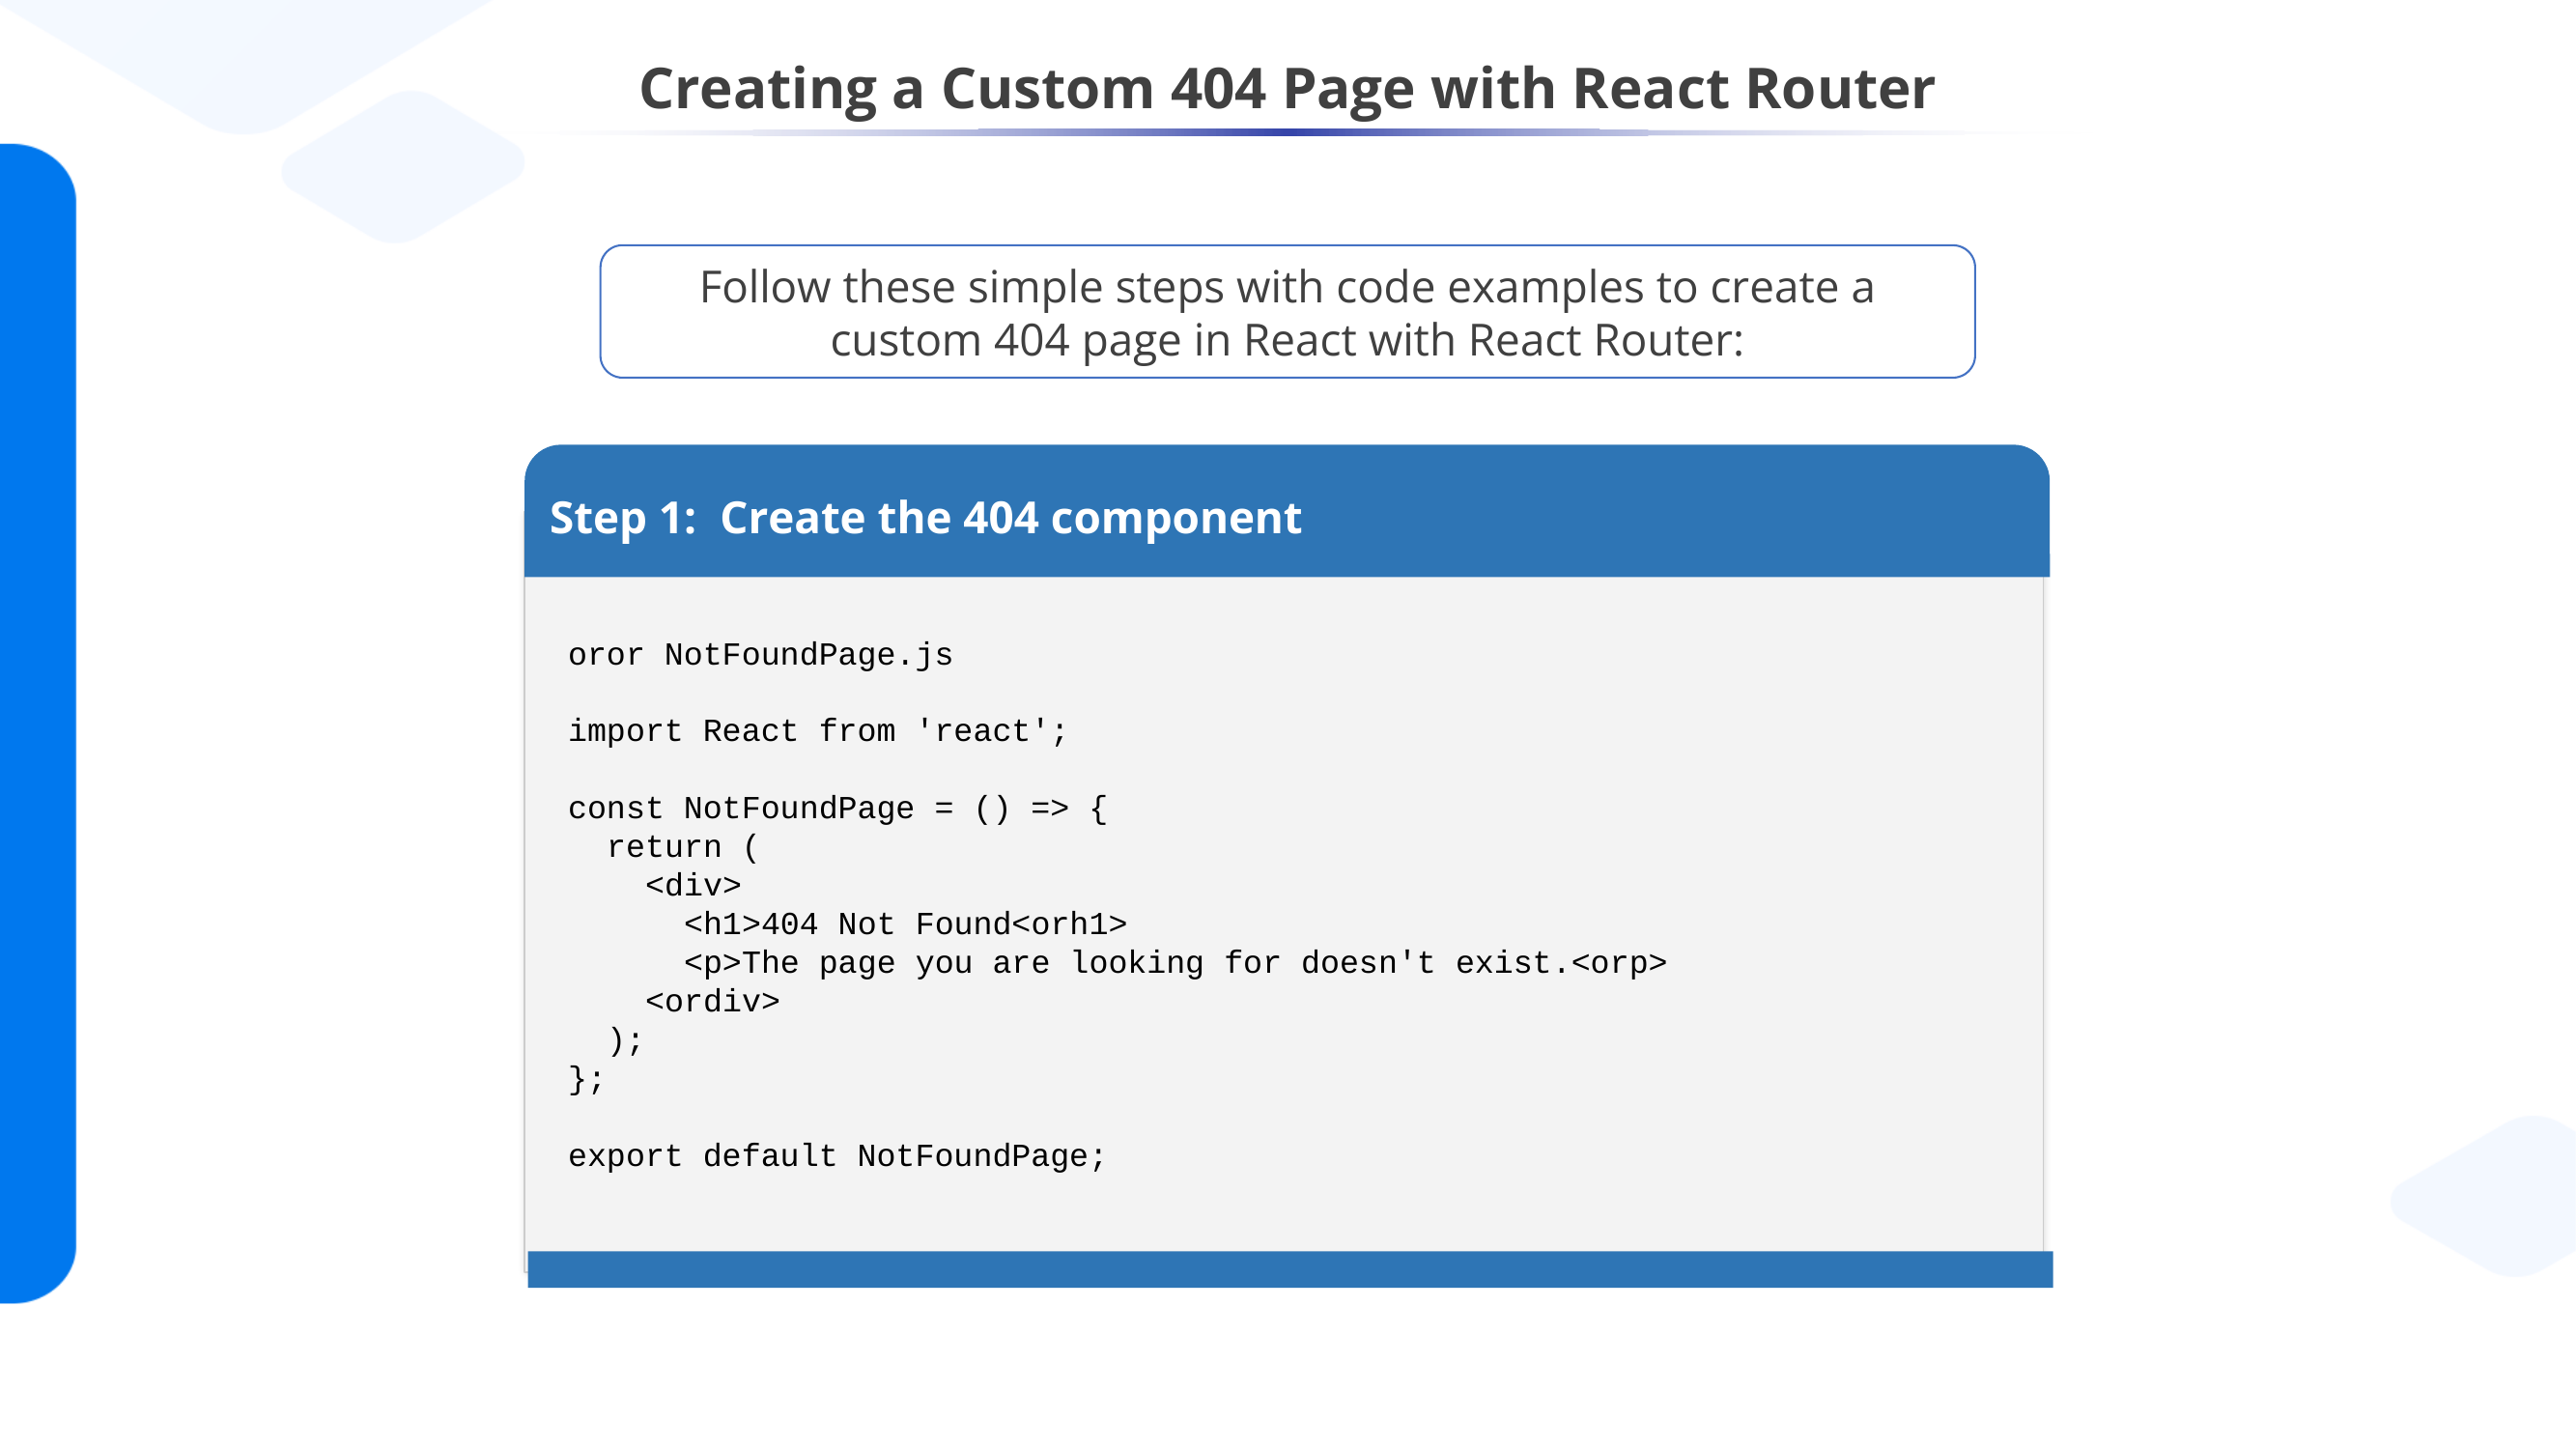

# Creating a Custom 404 Page with React Router

Follow these simple steps with code examples to create a
custom 404 page in React with React Router:
Step 1:  Create the 404 component

oror NotFoundPage.js

import React from 'react';

const NotFoundPage = () => {
  return (
    <div>
      <h1>404 Not Found<orh1>
      <p>The page you are looking for doesn't exist.<orp>
    <ordiv>
  );
};

export default NotFoundPage;